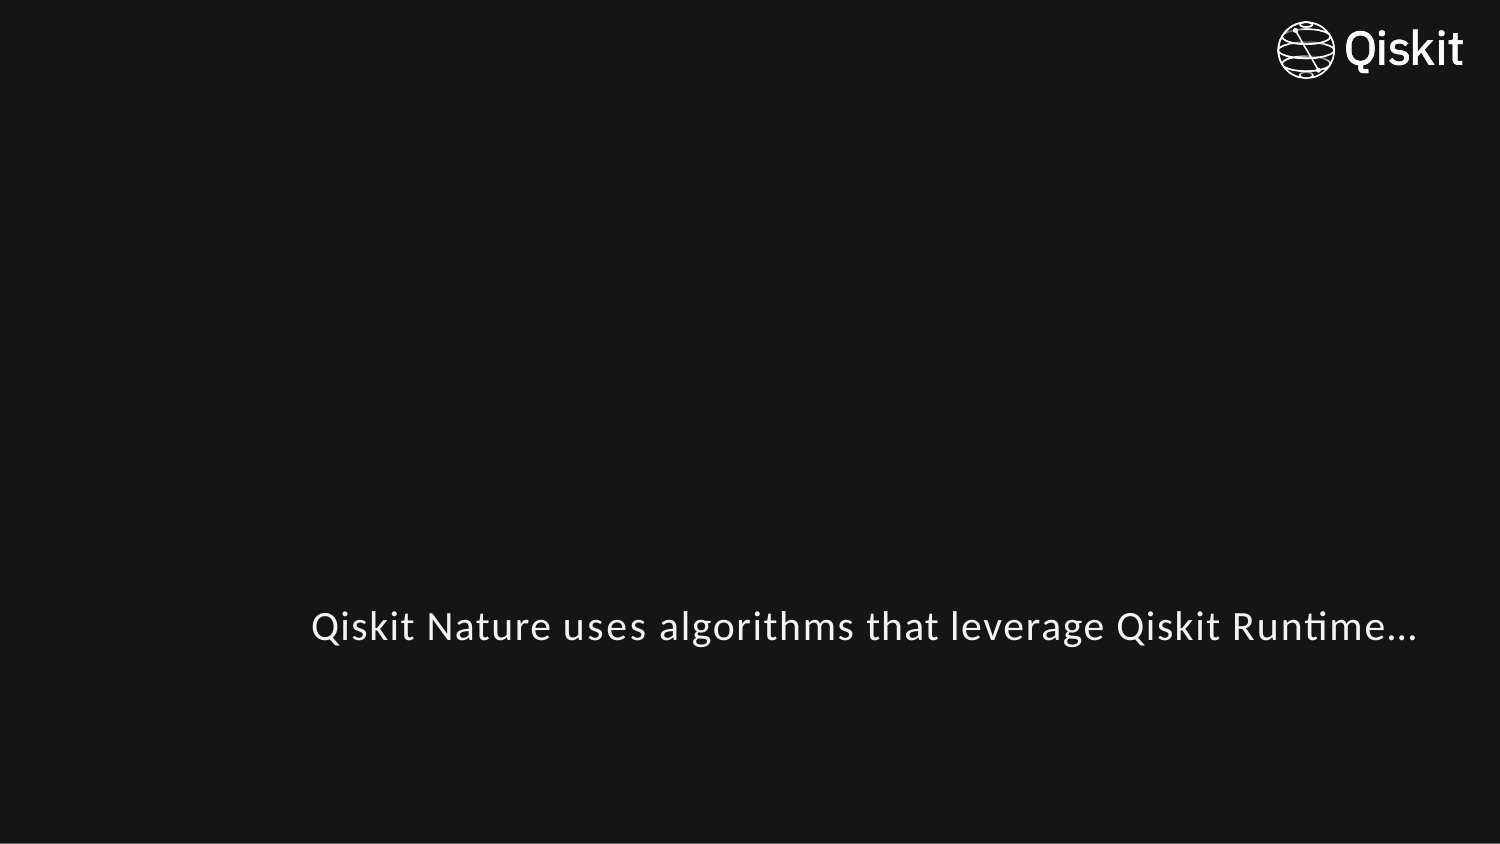

Qiskit Nature uses algorithms that leverage Qiskit Runtime…